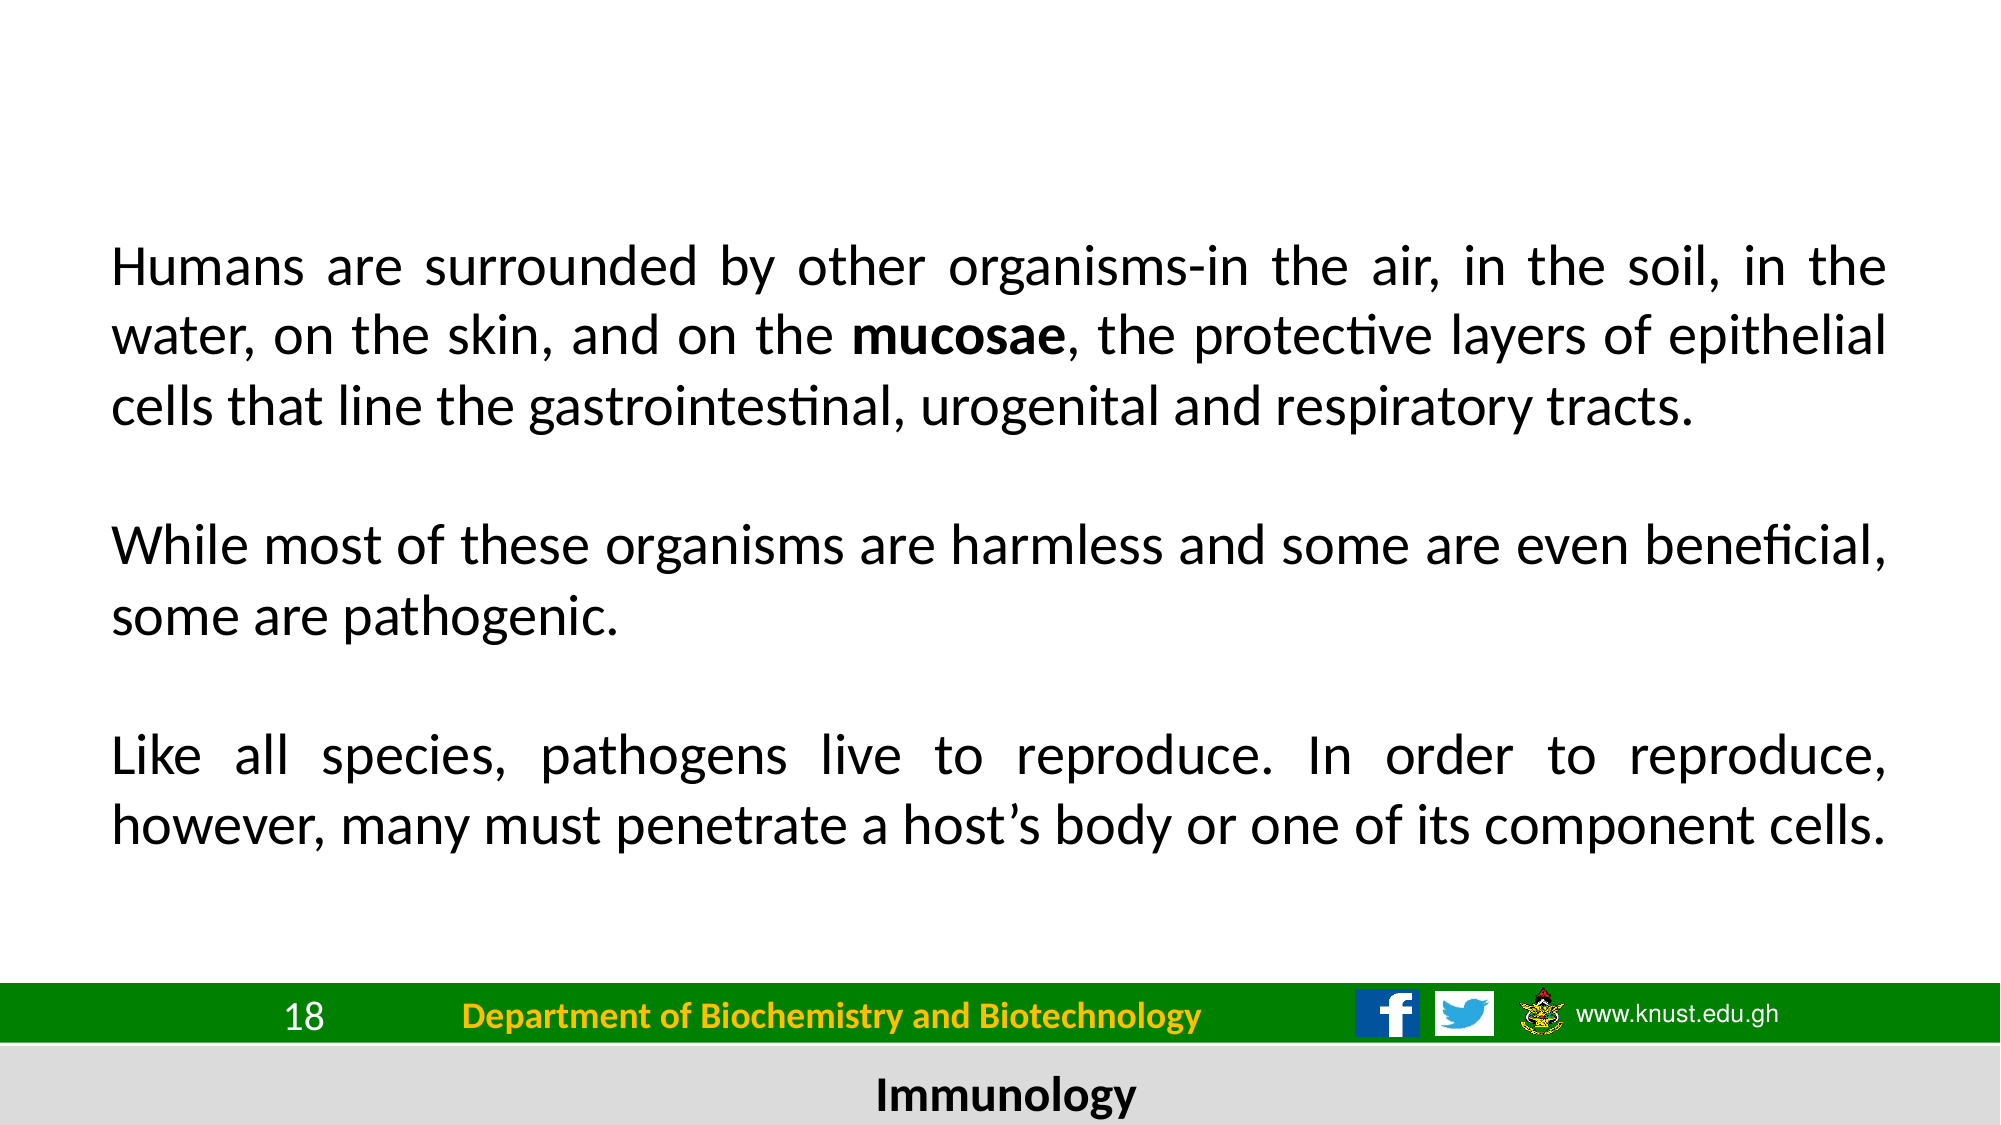

Humans are surrounded by other organisms-in the air, in the soil, in the water, on the skin, and on the mucosae, the protective layers of epithelial cells that line the gastrointestinal, urogenital and respiratory tracts.

While most of these organisms are harmless and some are even beneficial, some are pathogenic.

Like all species, pathogens live to reproduce. In order to reproduce, however, many must penetrate a host’s body or one of its component cells.

Department of Biochemistry and Biotechnology
18
Immunology